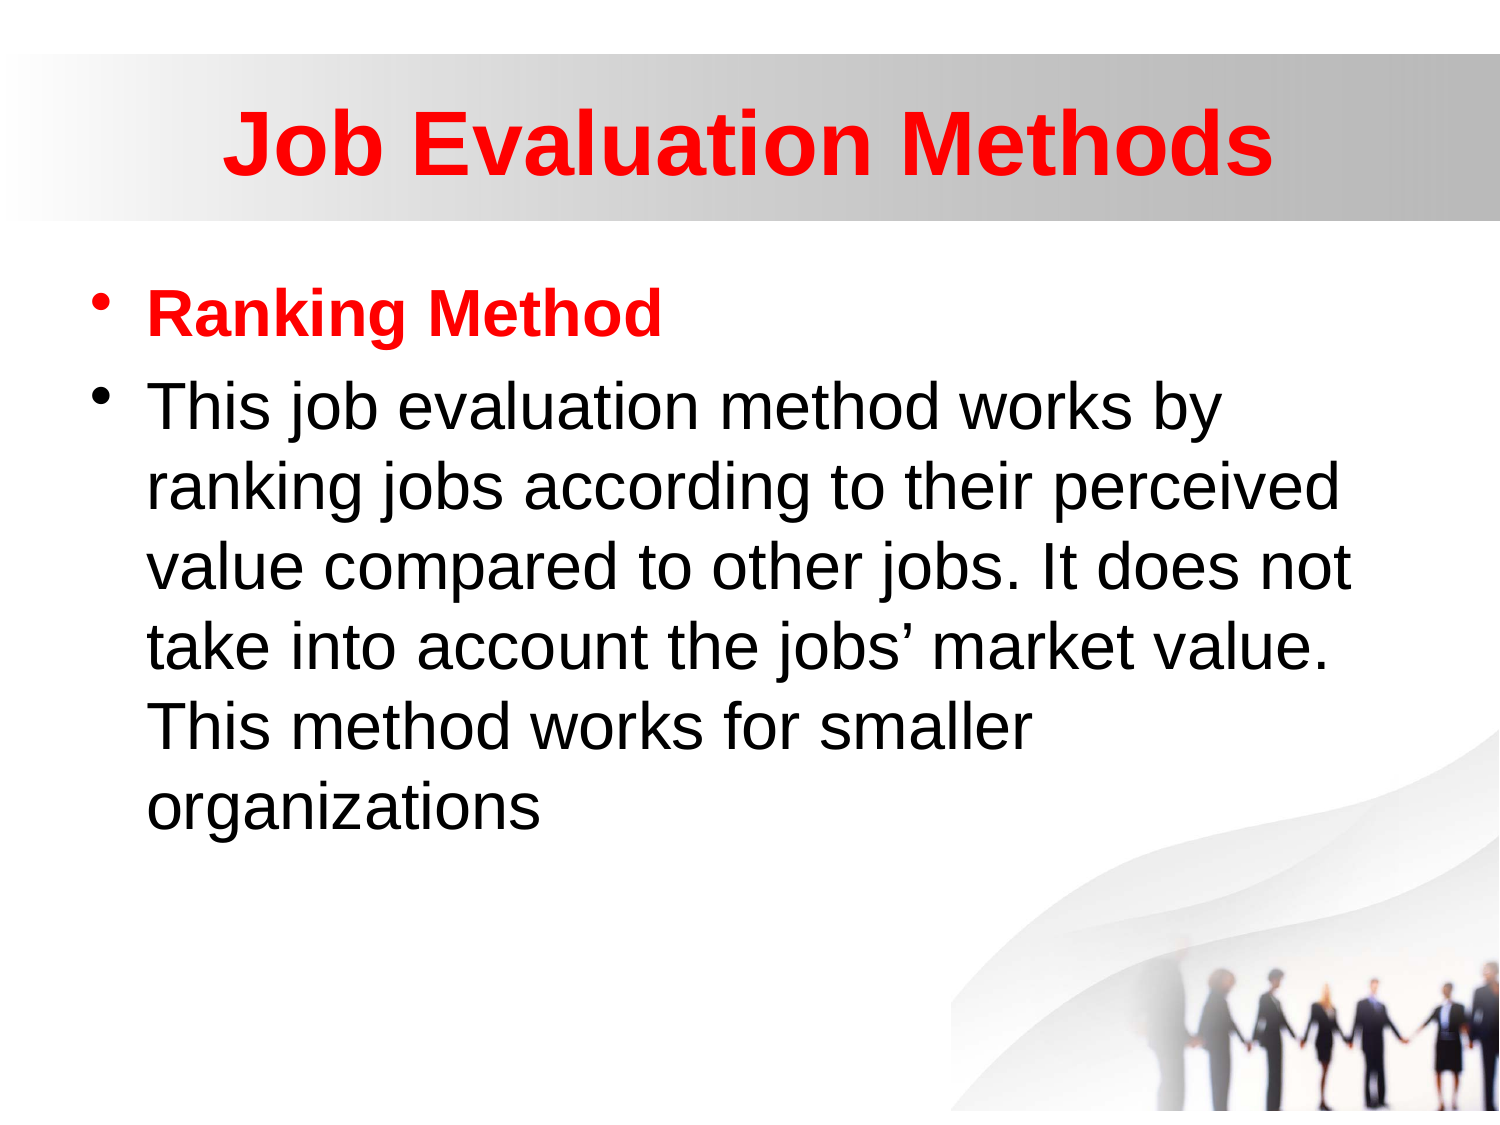

# Job Evaluation Methods
Ranking Method
This job evaluation method works by ranking jobs according to their perceived value compared to other jobs. It does not take into account the jobs’ market value. This method works for smaller organizations